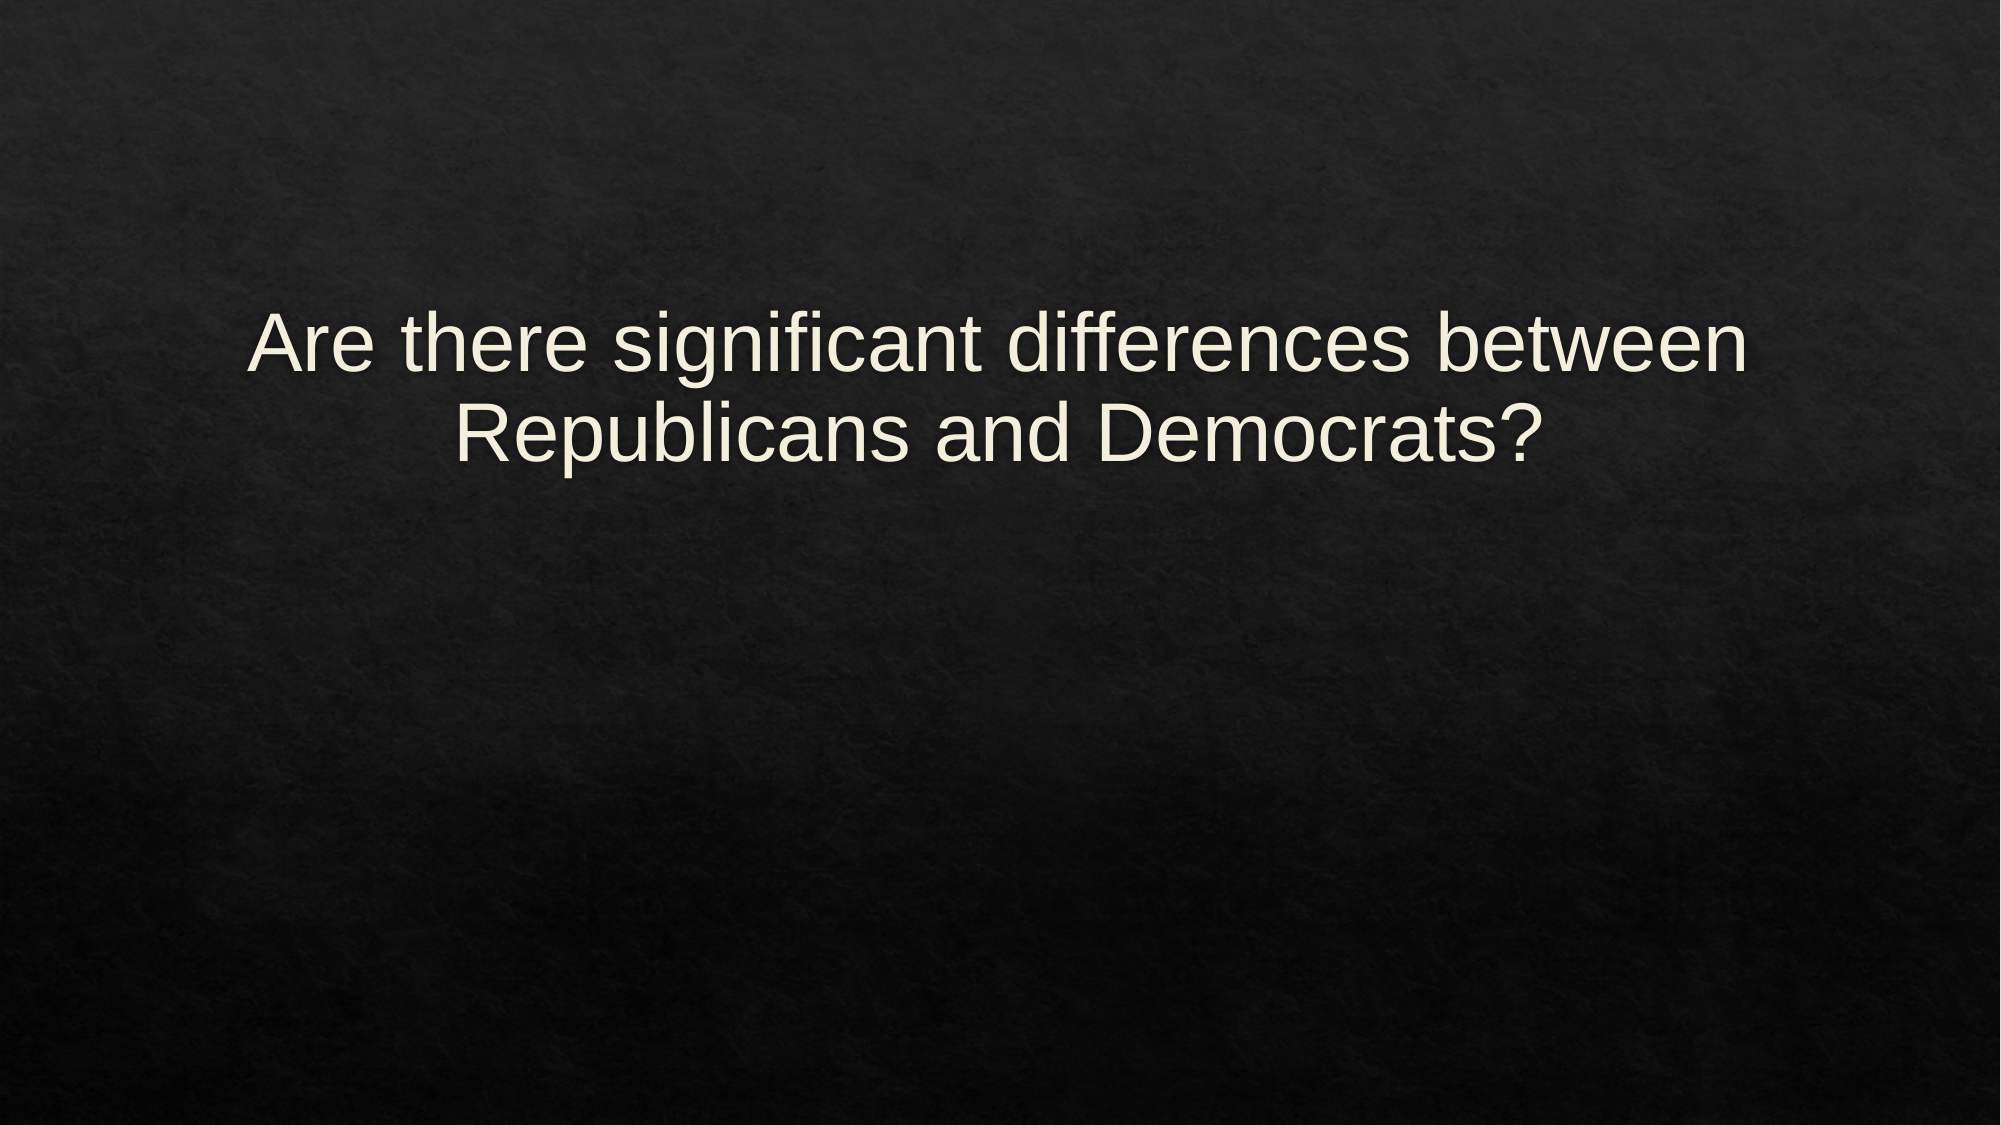

# Are there significant differences between Republicans and Democrats?